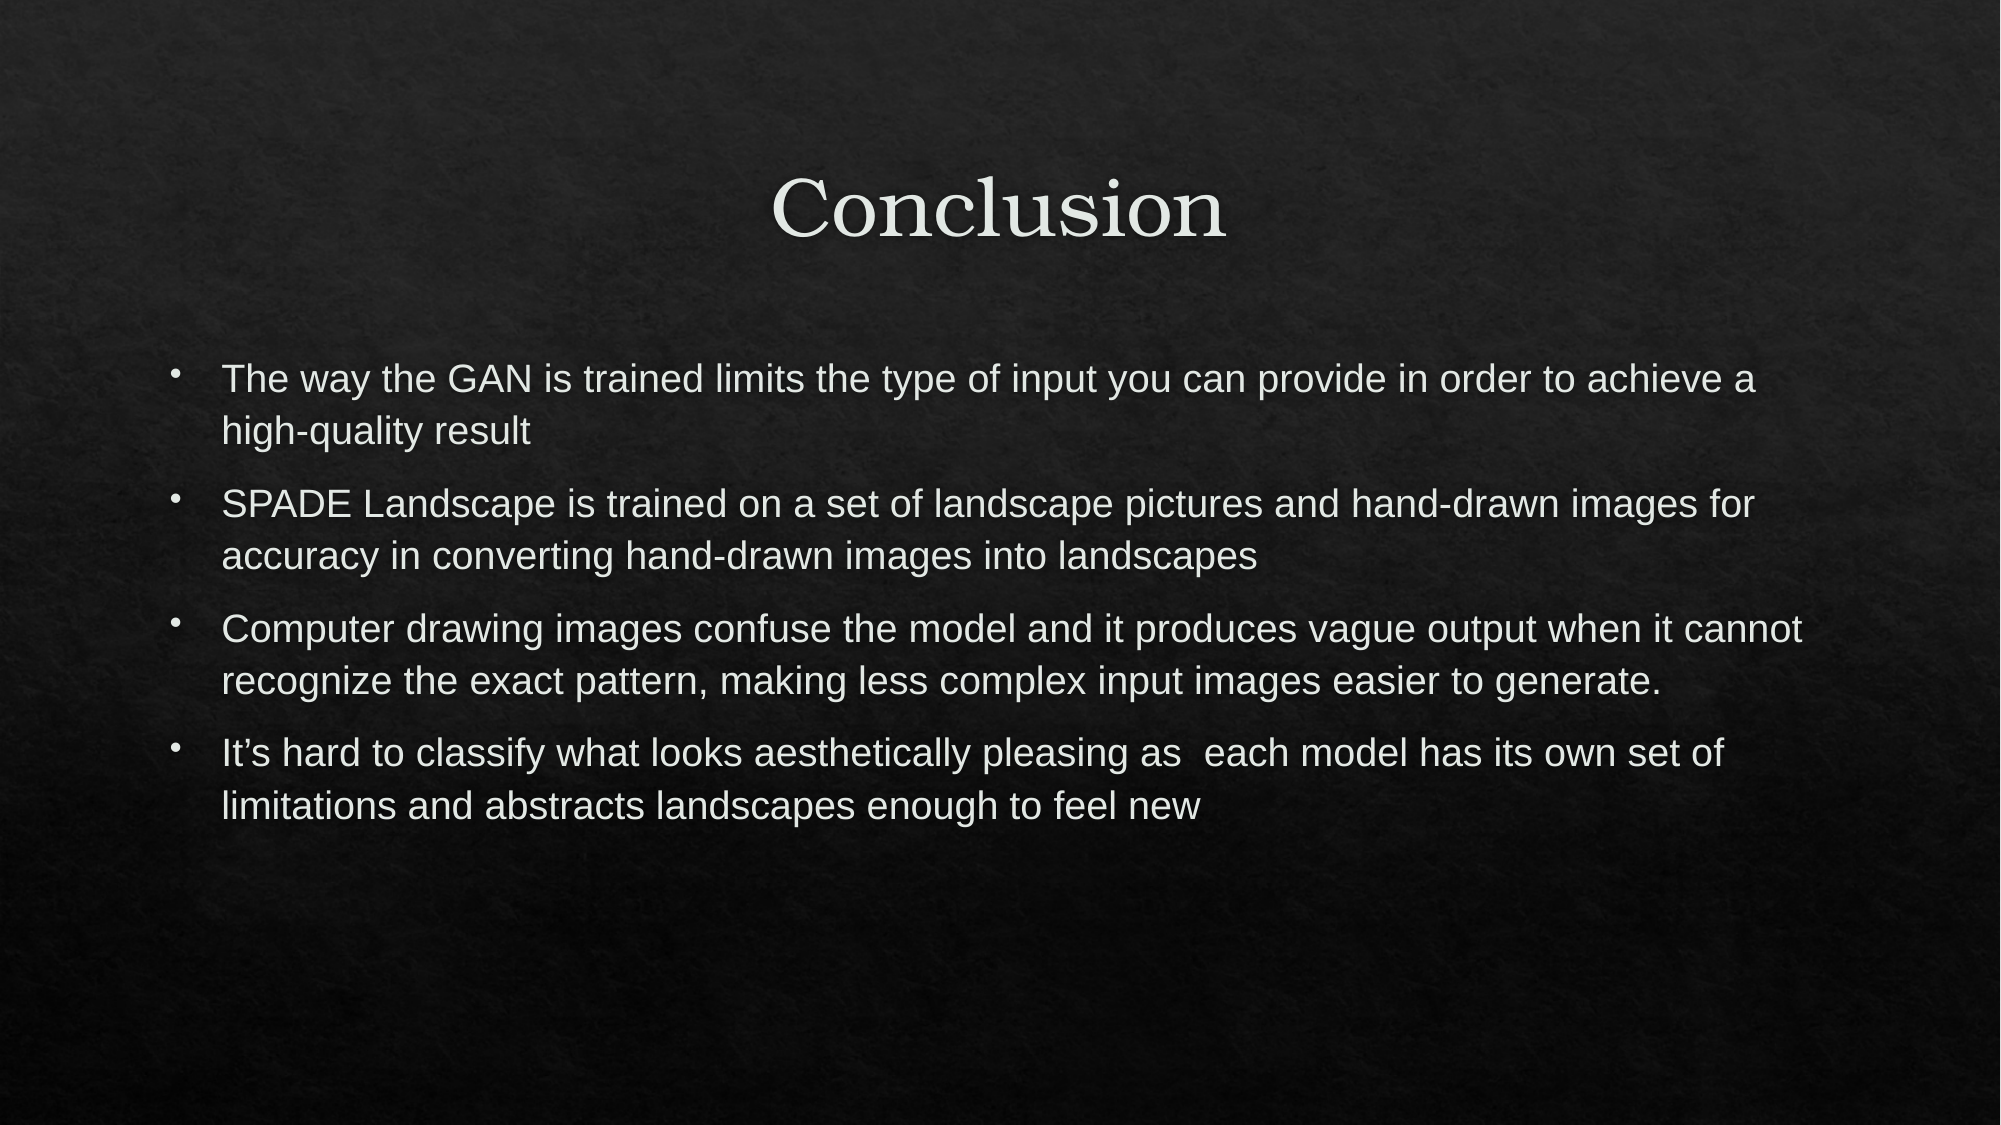

# Conclusion
The way the GAN is trained limits the type of input you can provide in order to achieve a high-quality result
SPADE Landscape is trained on a set of landscape pictures and hand-drawn images for accuracy in converting hand-drawn images into landscapes
Computer drawing images confuse the model and it produces vague output when it cannot recognize the exact pattern, making less complex input images easier to generate.
It’s hard to classify what looks aesthetically pleasing as  each model has its own set of limitations and abstracts landscapes enough to feel new